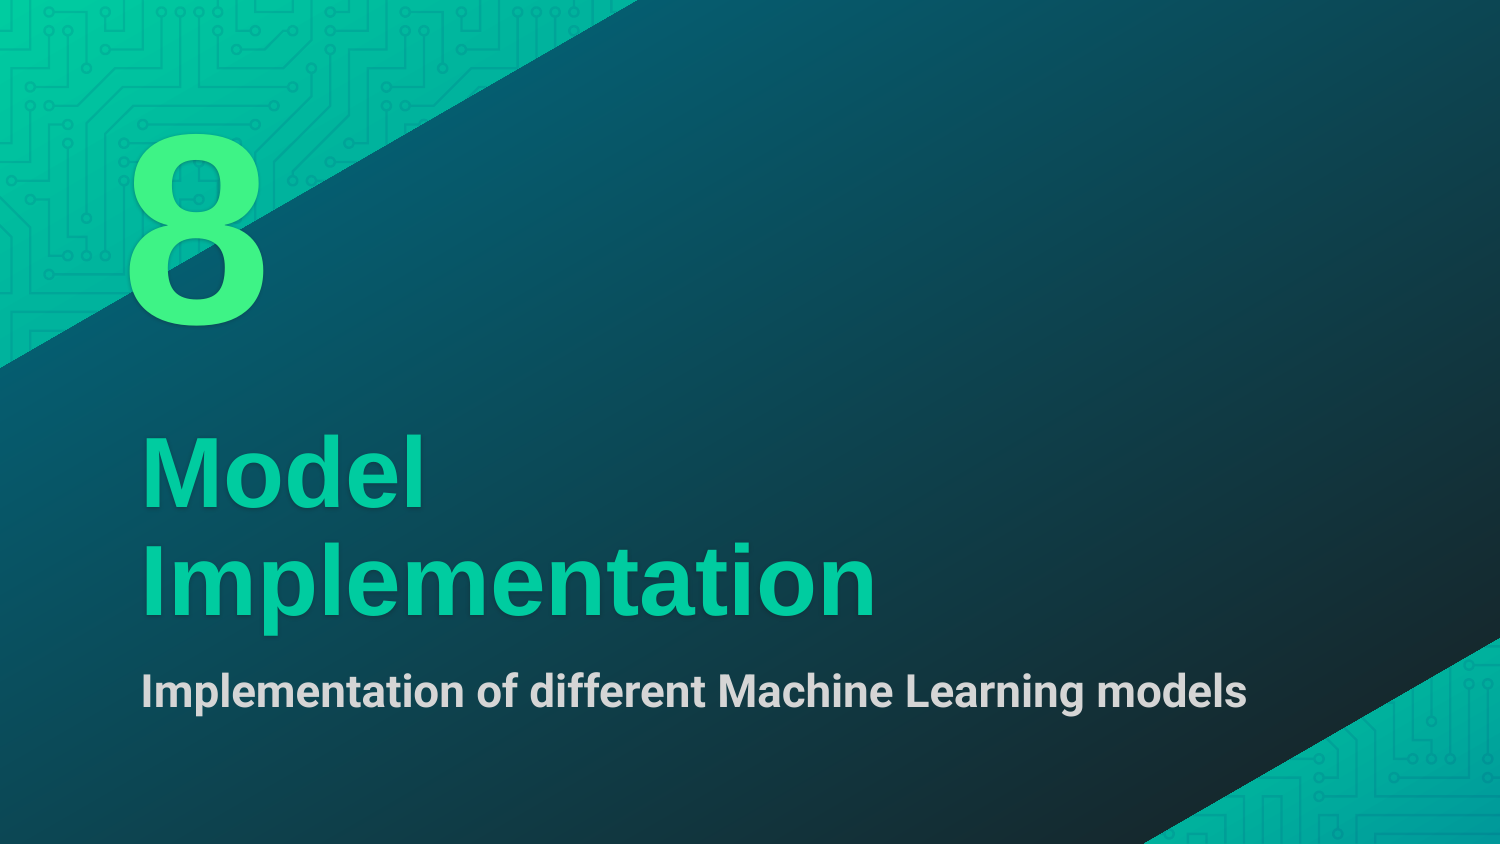

8
# Model Implementation
Implementation of different Machine Learning models